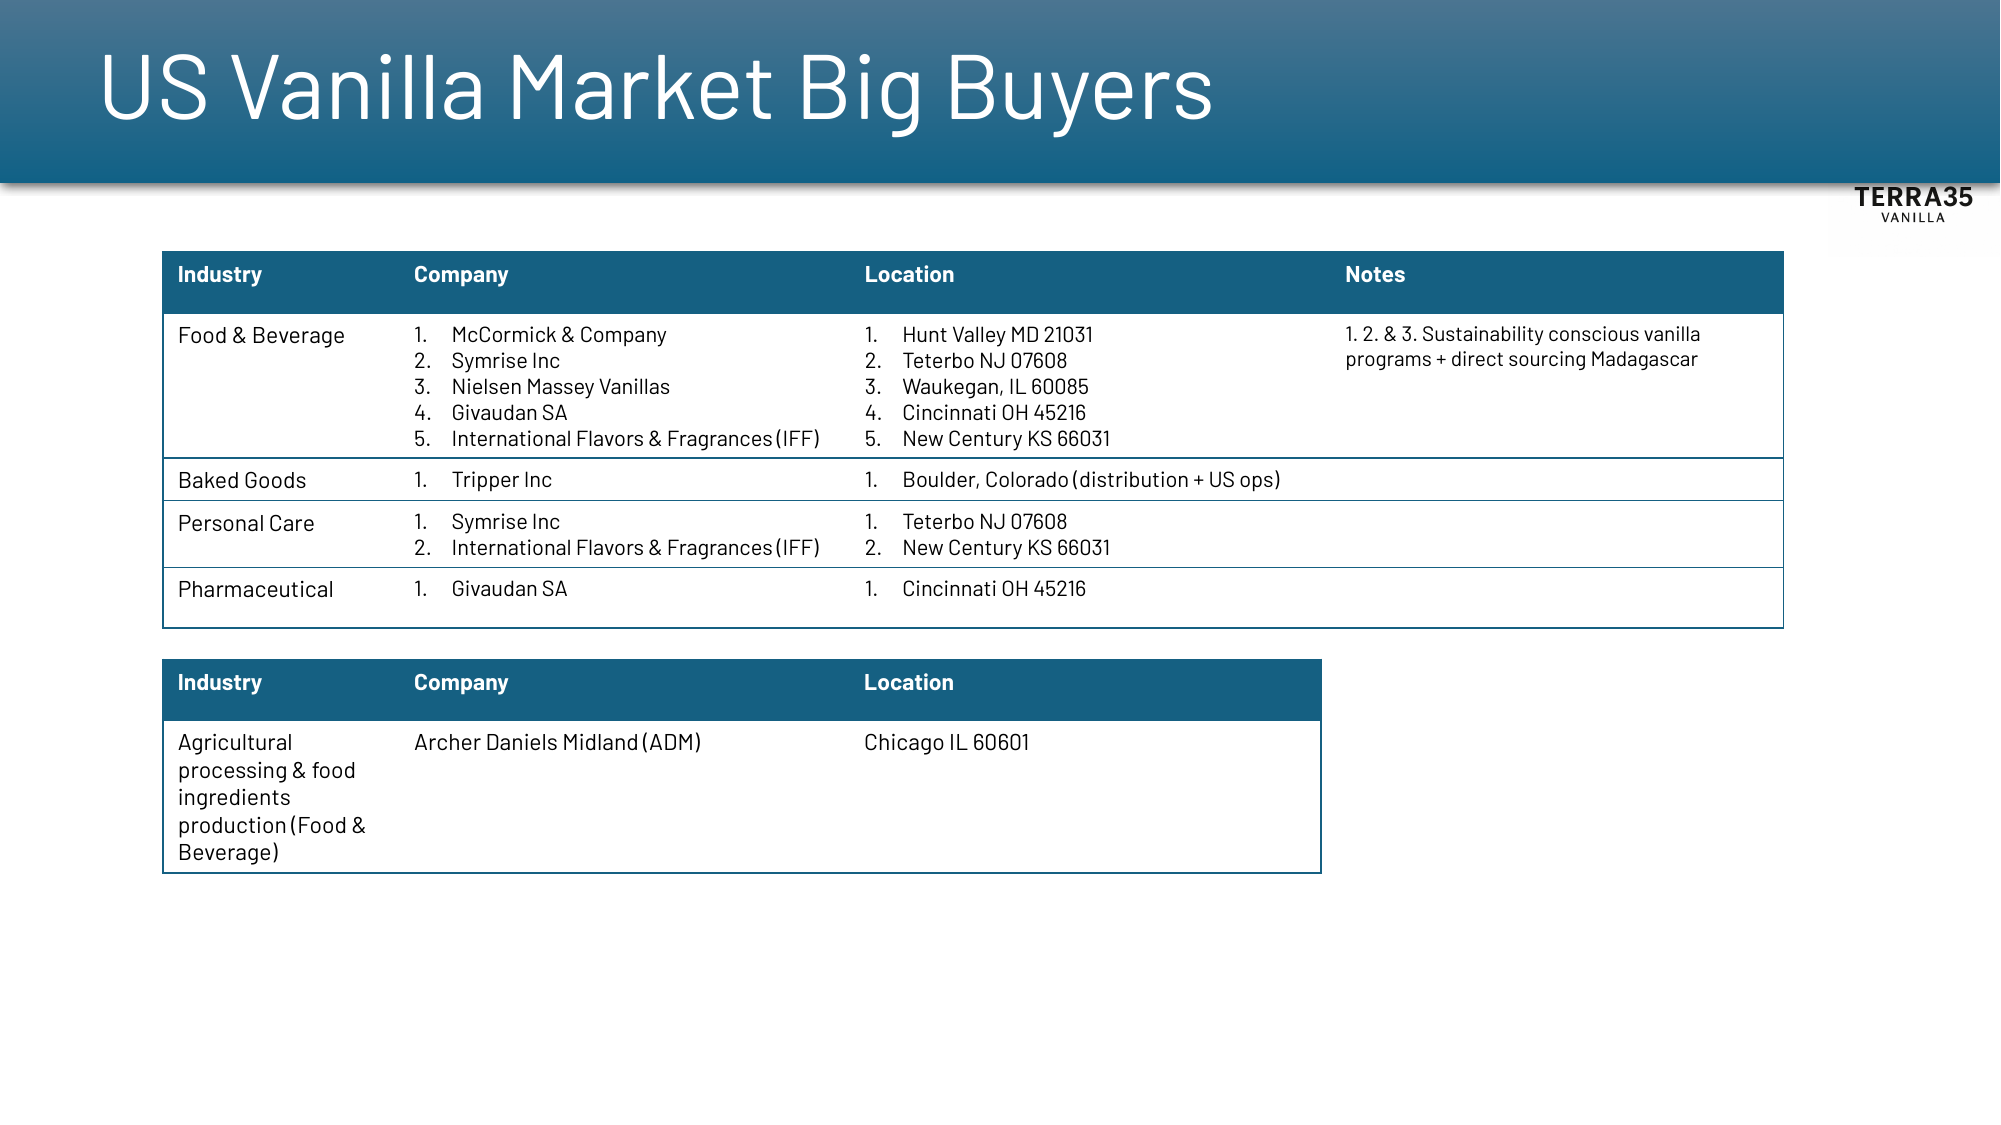

# US Vanilla Market Big Buyers
| Industry | Company | Location | Notes |
| --- | --- | --- | --- |
| Food & Beverage | McCormick & Company Symrise Inc Nielsen Massey Vanillas Givaudan SA International Flavors & Fragrances (IFF) | Hunt Valley MD 21031 Teterbo NJ 07608 Waukegan, IL 60085 Cincinnati OH 45216 New Century KS 66031 | 1. 2. & 3. Sustainability conscious vanilla programs + direct sourcing Madagascar |
| Baked Goods | Tripper Inc | Boulder, Colorado (distribution + US ops) |  |
| Personal Care | Symrise Inc International Flavors & Fragrances (IFF) | Teterbo NJ 07608 New Century KS 66031 |  |
| Pharmaceutical | Givaudan SA | Cincinnati OH 45216 |  |
| Industry | Company | Location |
| --- | --- | --- |
| Agricultural processing & food ingredients production (Food & Beverage) | Archer Daniels Midland (ADM) | Chicago IL 60601 |